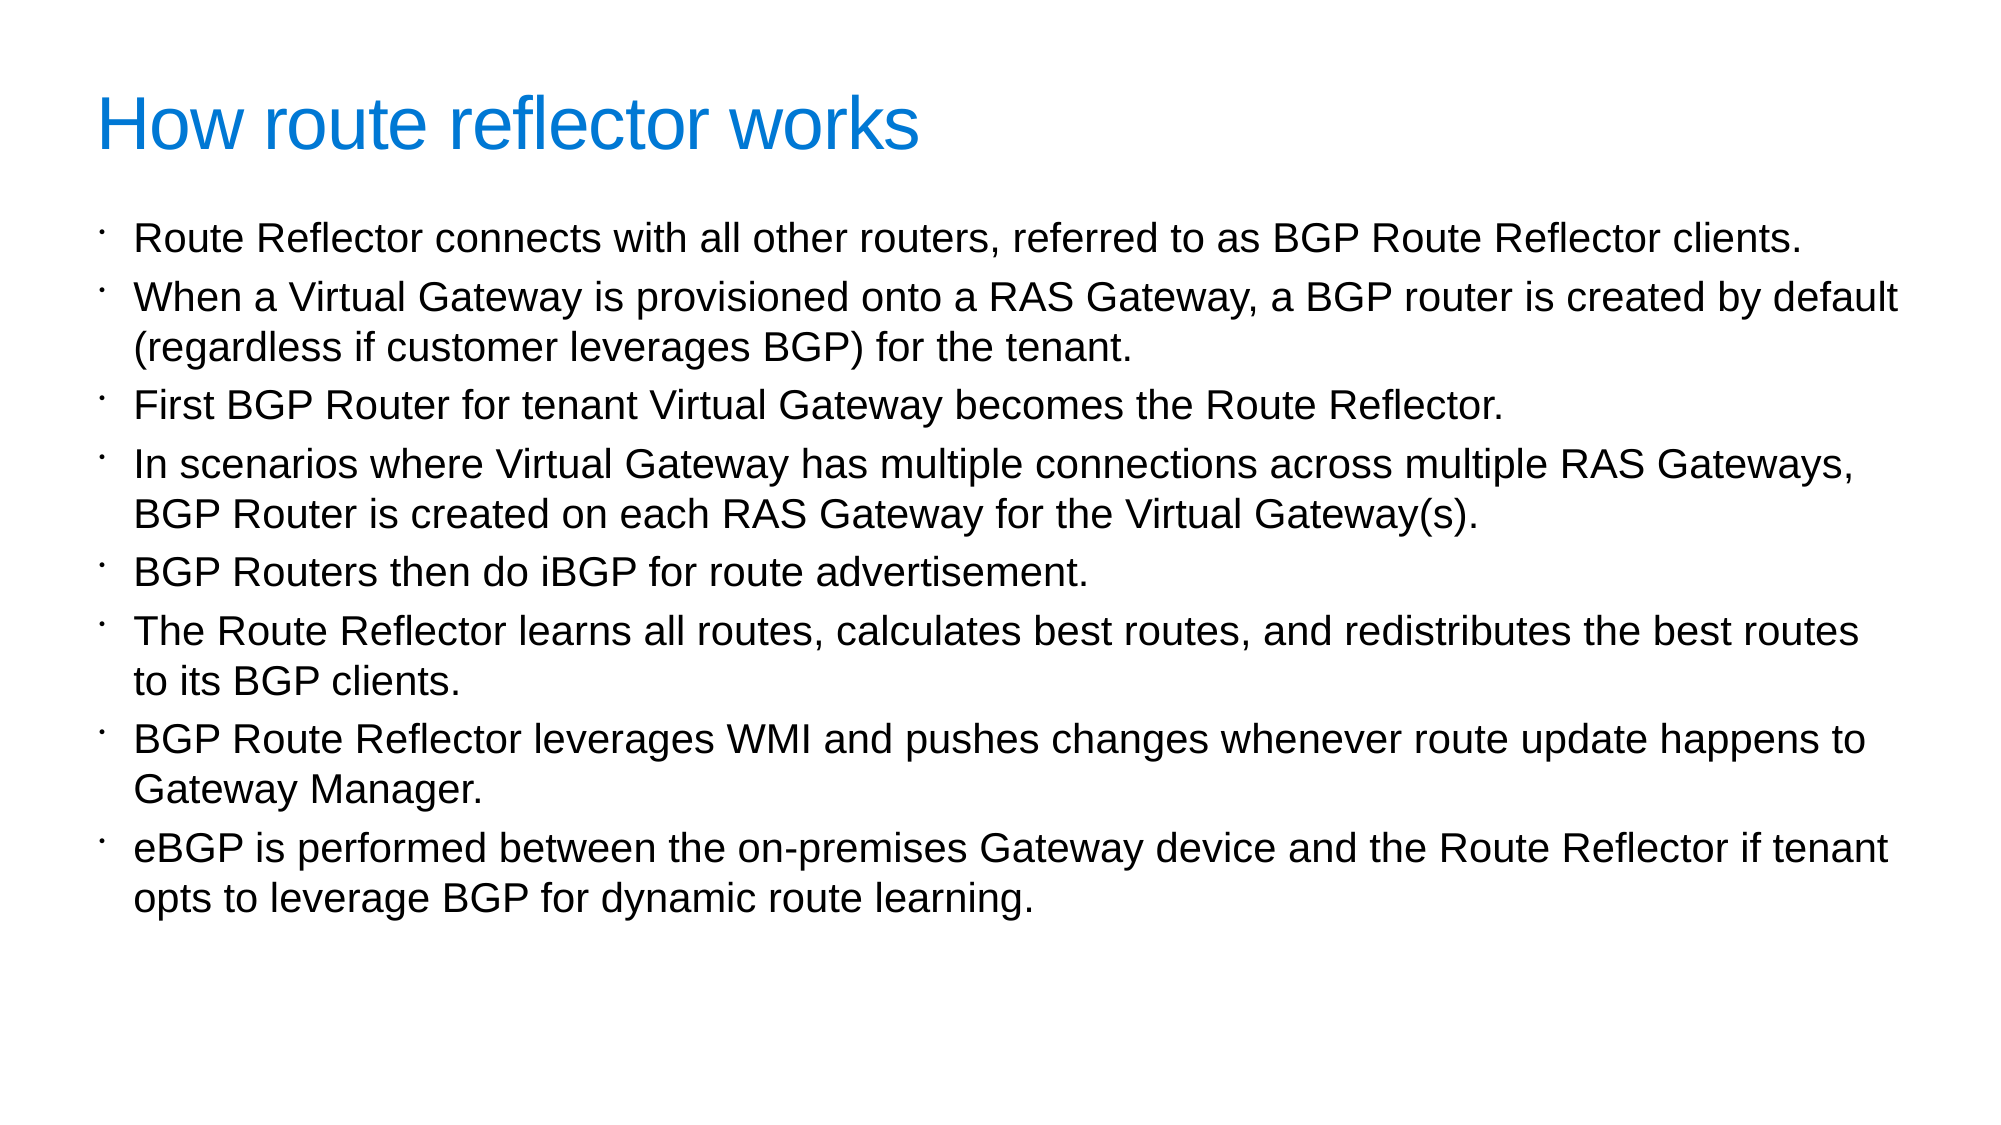

# How route reflector works
Route Reflector connects with all other routers, referred to as BGP Route Reflector clients.
When a Virtual Gateway is provisioned onto a RAS Gateway, a BGP router is created by default (regardless if customer leverages BGP) for the tenant.
First BGP Router for tenant Virtual Gateway becomes the Route Reflector.
In scenarios where Virtual Gateway has multiple connections across multiple RAS Gateways, BGP Router is created on each RAS Gateway for the Virtual Gateway(s).
BGP Routers then do iBGP for route advertisement.
The Route Reflector learns all routes, calculates best routes, and redistributes the best routes to its BGP clients.
BGP Route Reflector leverages WMI and pushes changes whenever route update happens to Gateway Manager.
eBGP is performed between the on-premises Gateway device and the Route Reflector if tenant opts to leverage BGP for dynamic route learning.